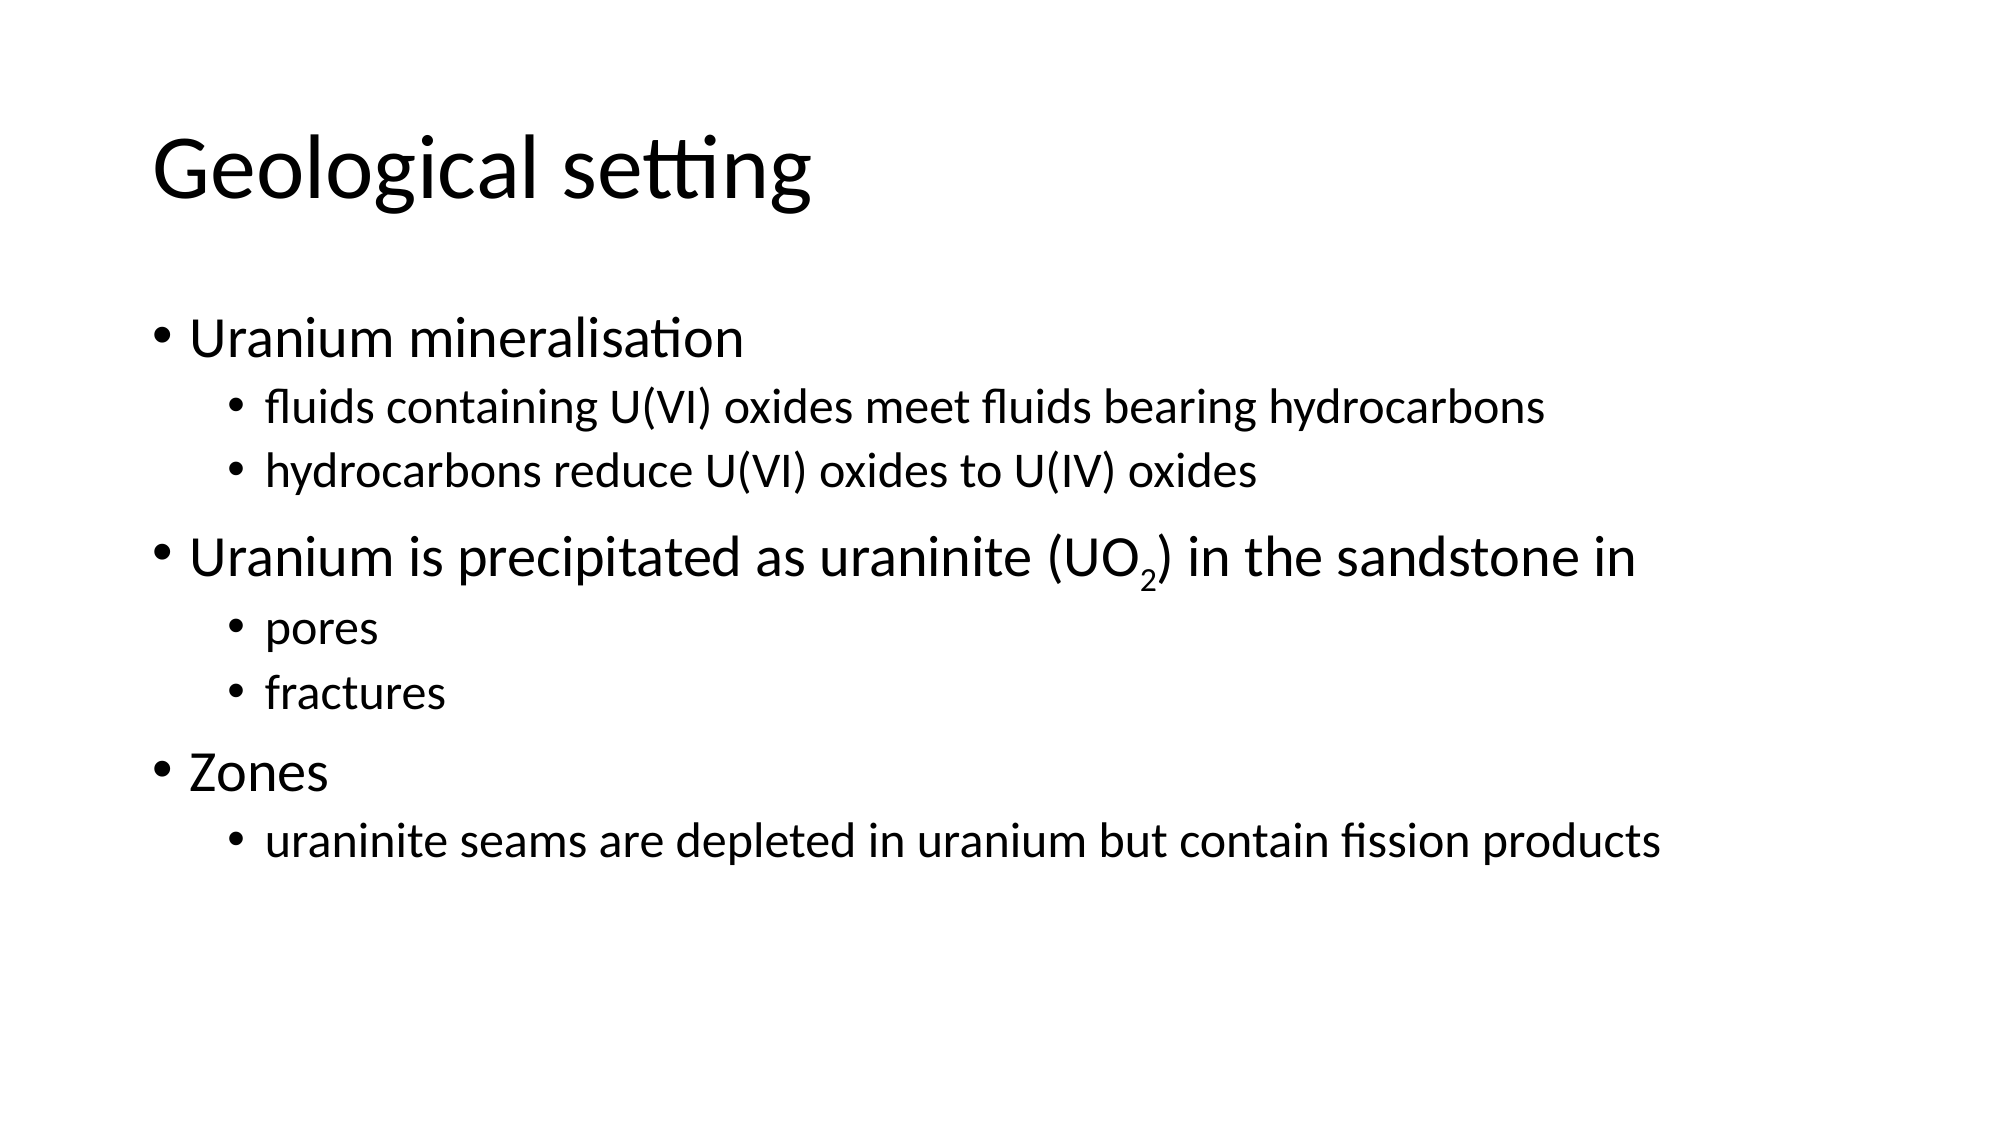

# Geological setting
Uranium mineralisation
fluids containing U(VI) oxides meet fluids bearing hydrocarbons
hydrocarbons reduce U(VI) oxides to U(IV) oxides
Uranium is precipitated as uraninite (UO2) in the sandstone in
pores
fractures
Zones
uraninite seams are depleted in uranium but contain fission products